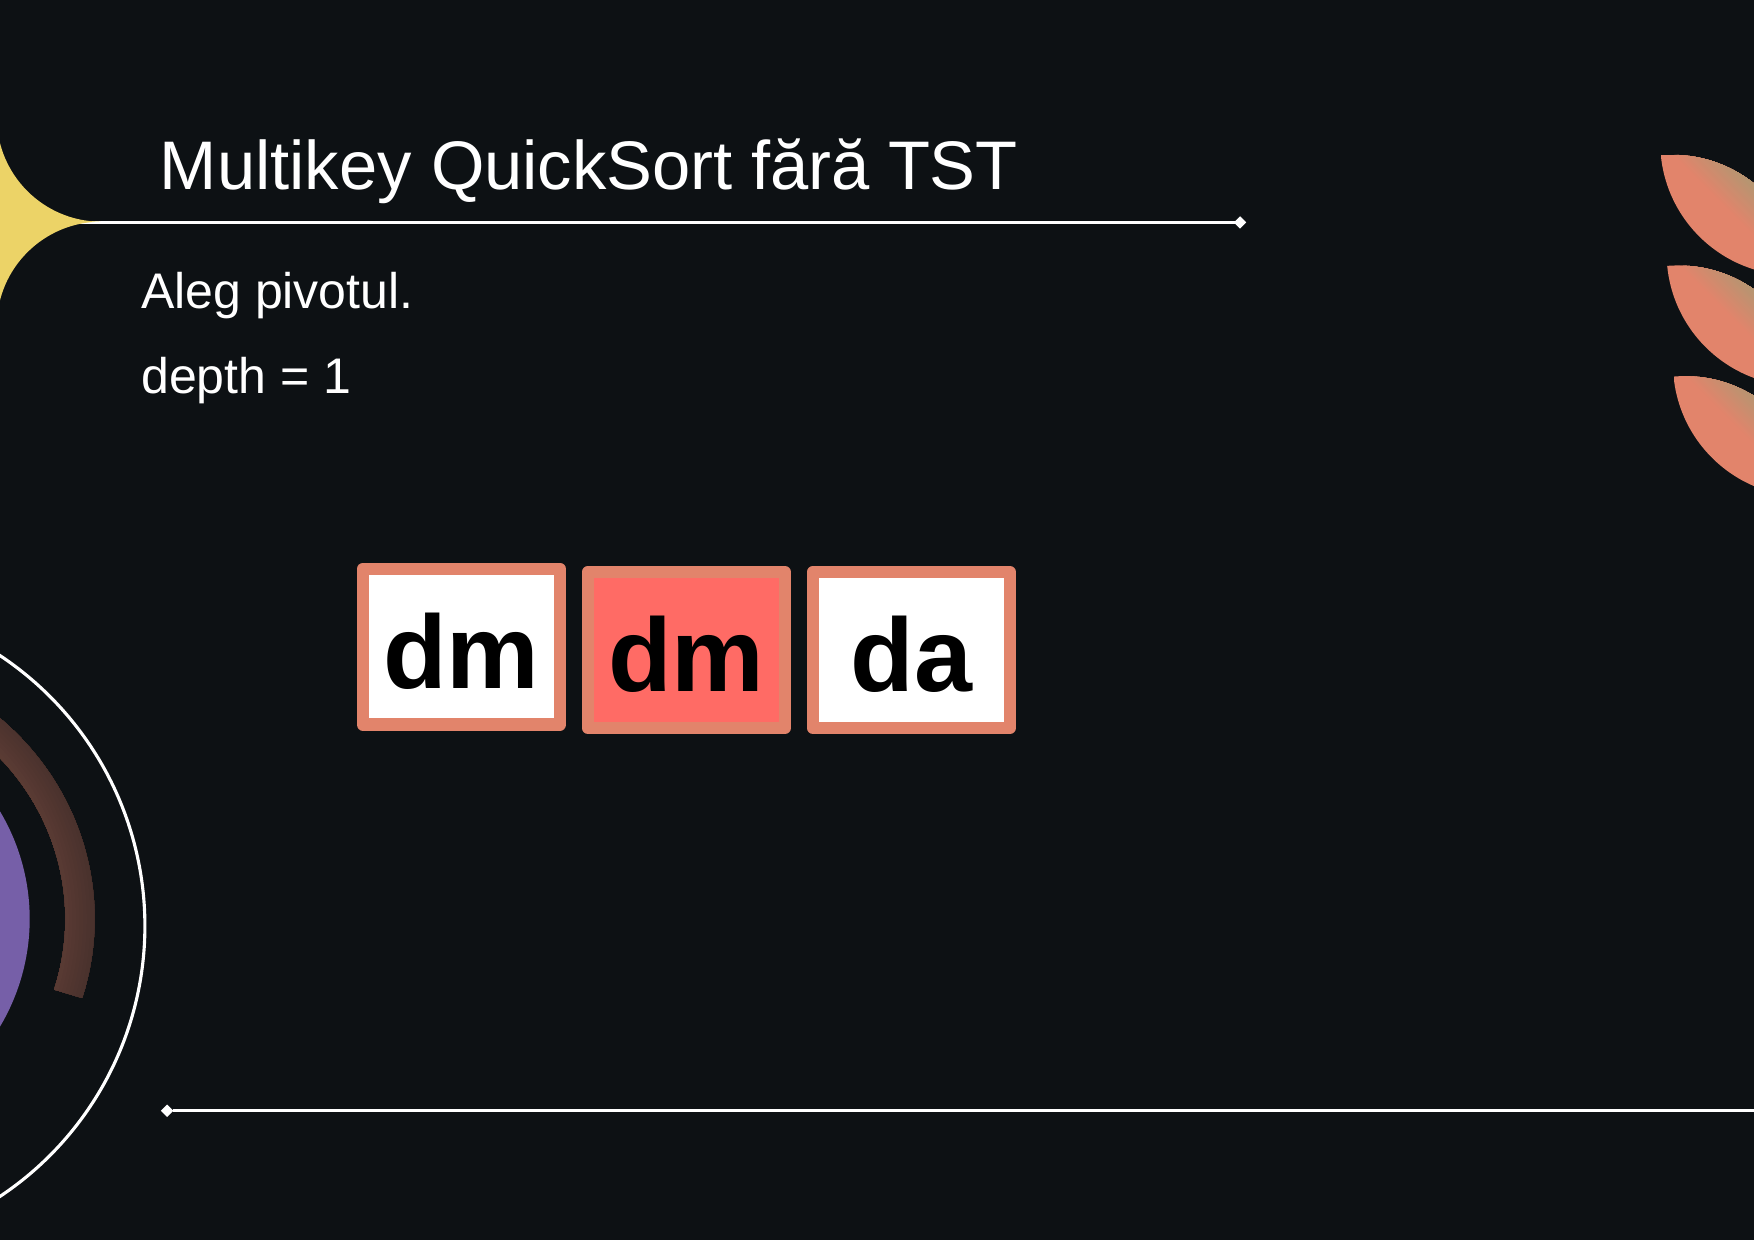

# Multikey QuickSort fără TST
Aleg pivotul.
depth = 1
dm
dm
da